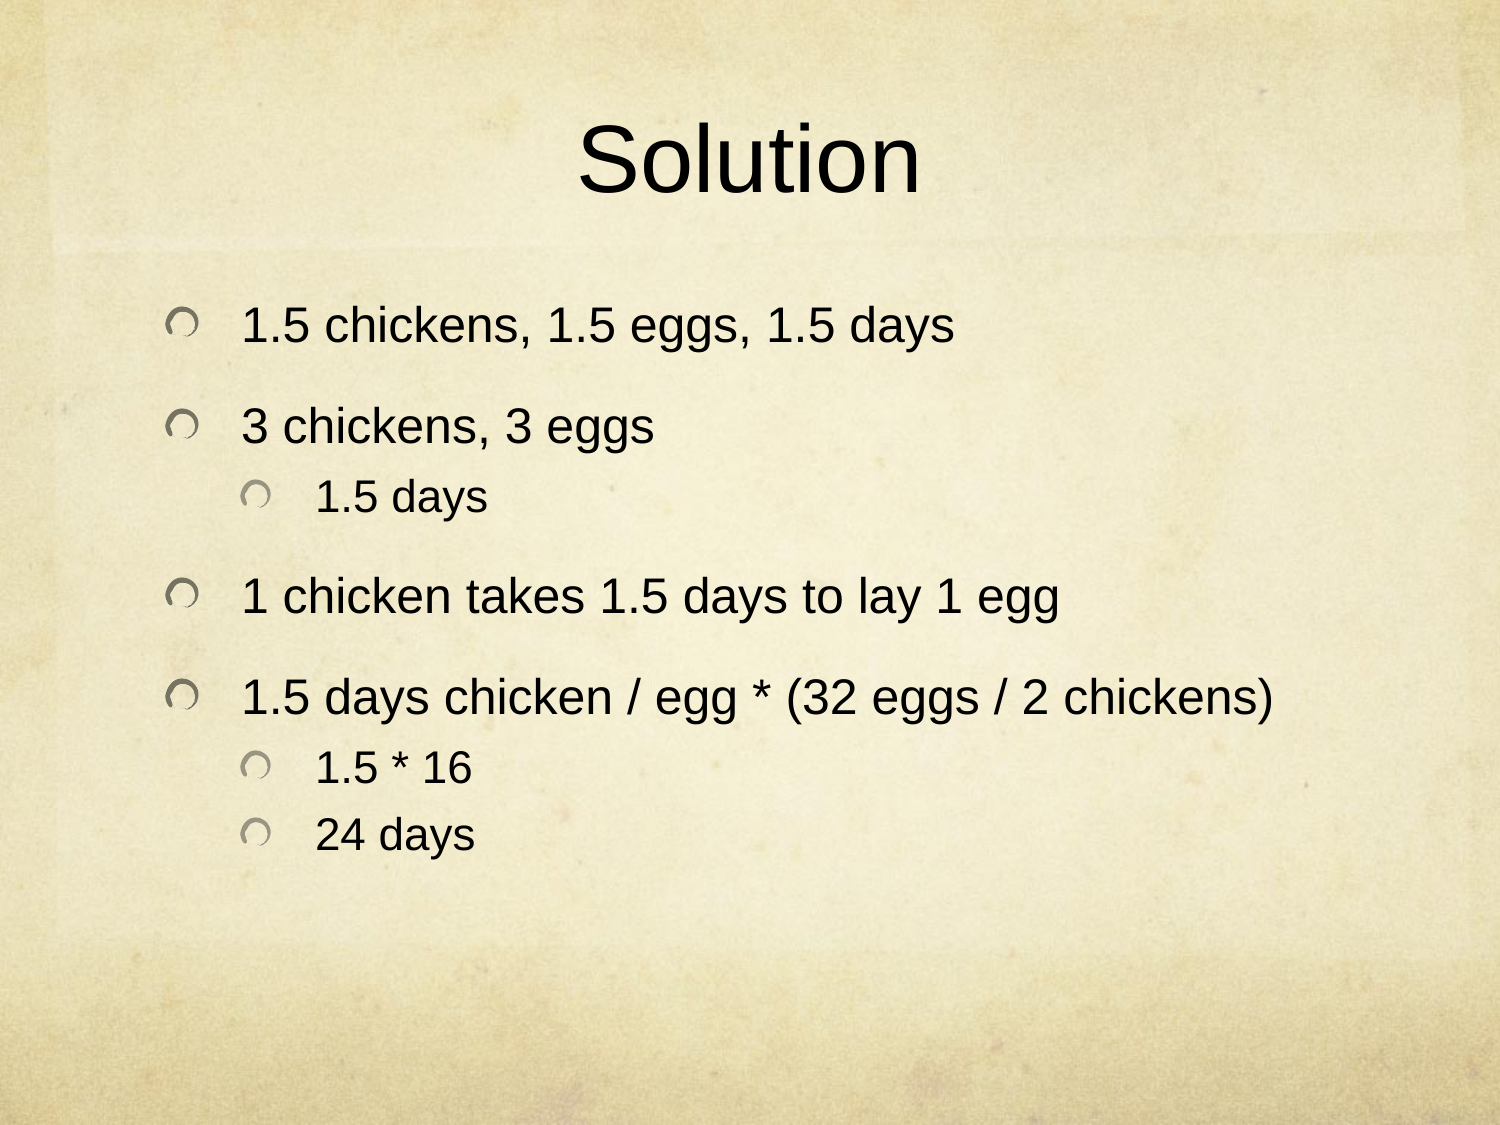

# Solution
1.5 chickens, 1.5 eggs, 1.5 days
3 chickens, 3 eggs
1.5 days
1 chicken takes 1.5 days to lay 1 egg
1.5 days chicken / egg * (32 eggs / 2 chickens)
1.5 * 16
24 days